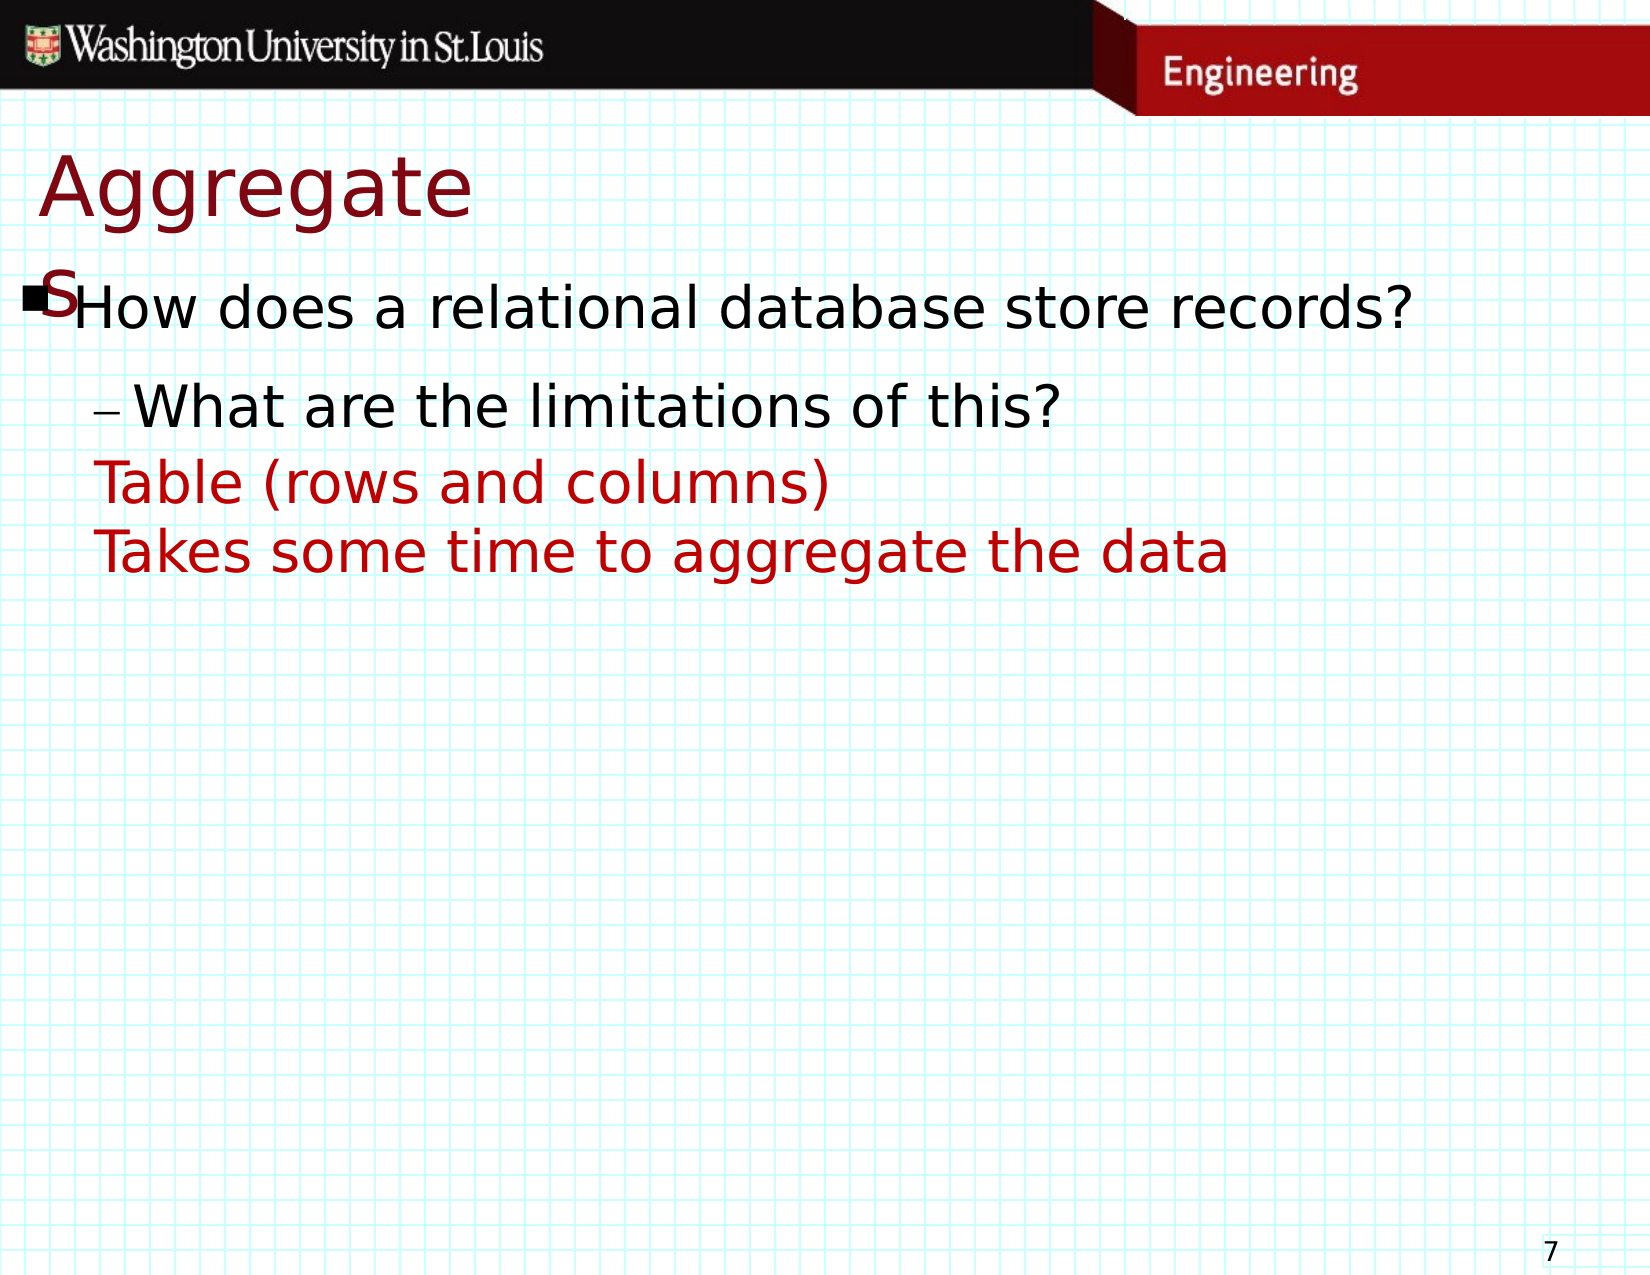

# Aggregates

How does a relational database store records?
– What are the limitations of this?
Table (rows and columns)
Takes some time to aggregate the data

7